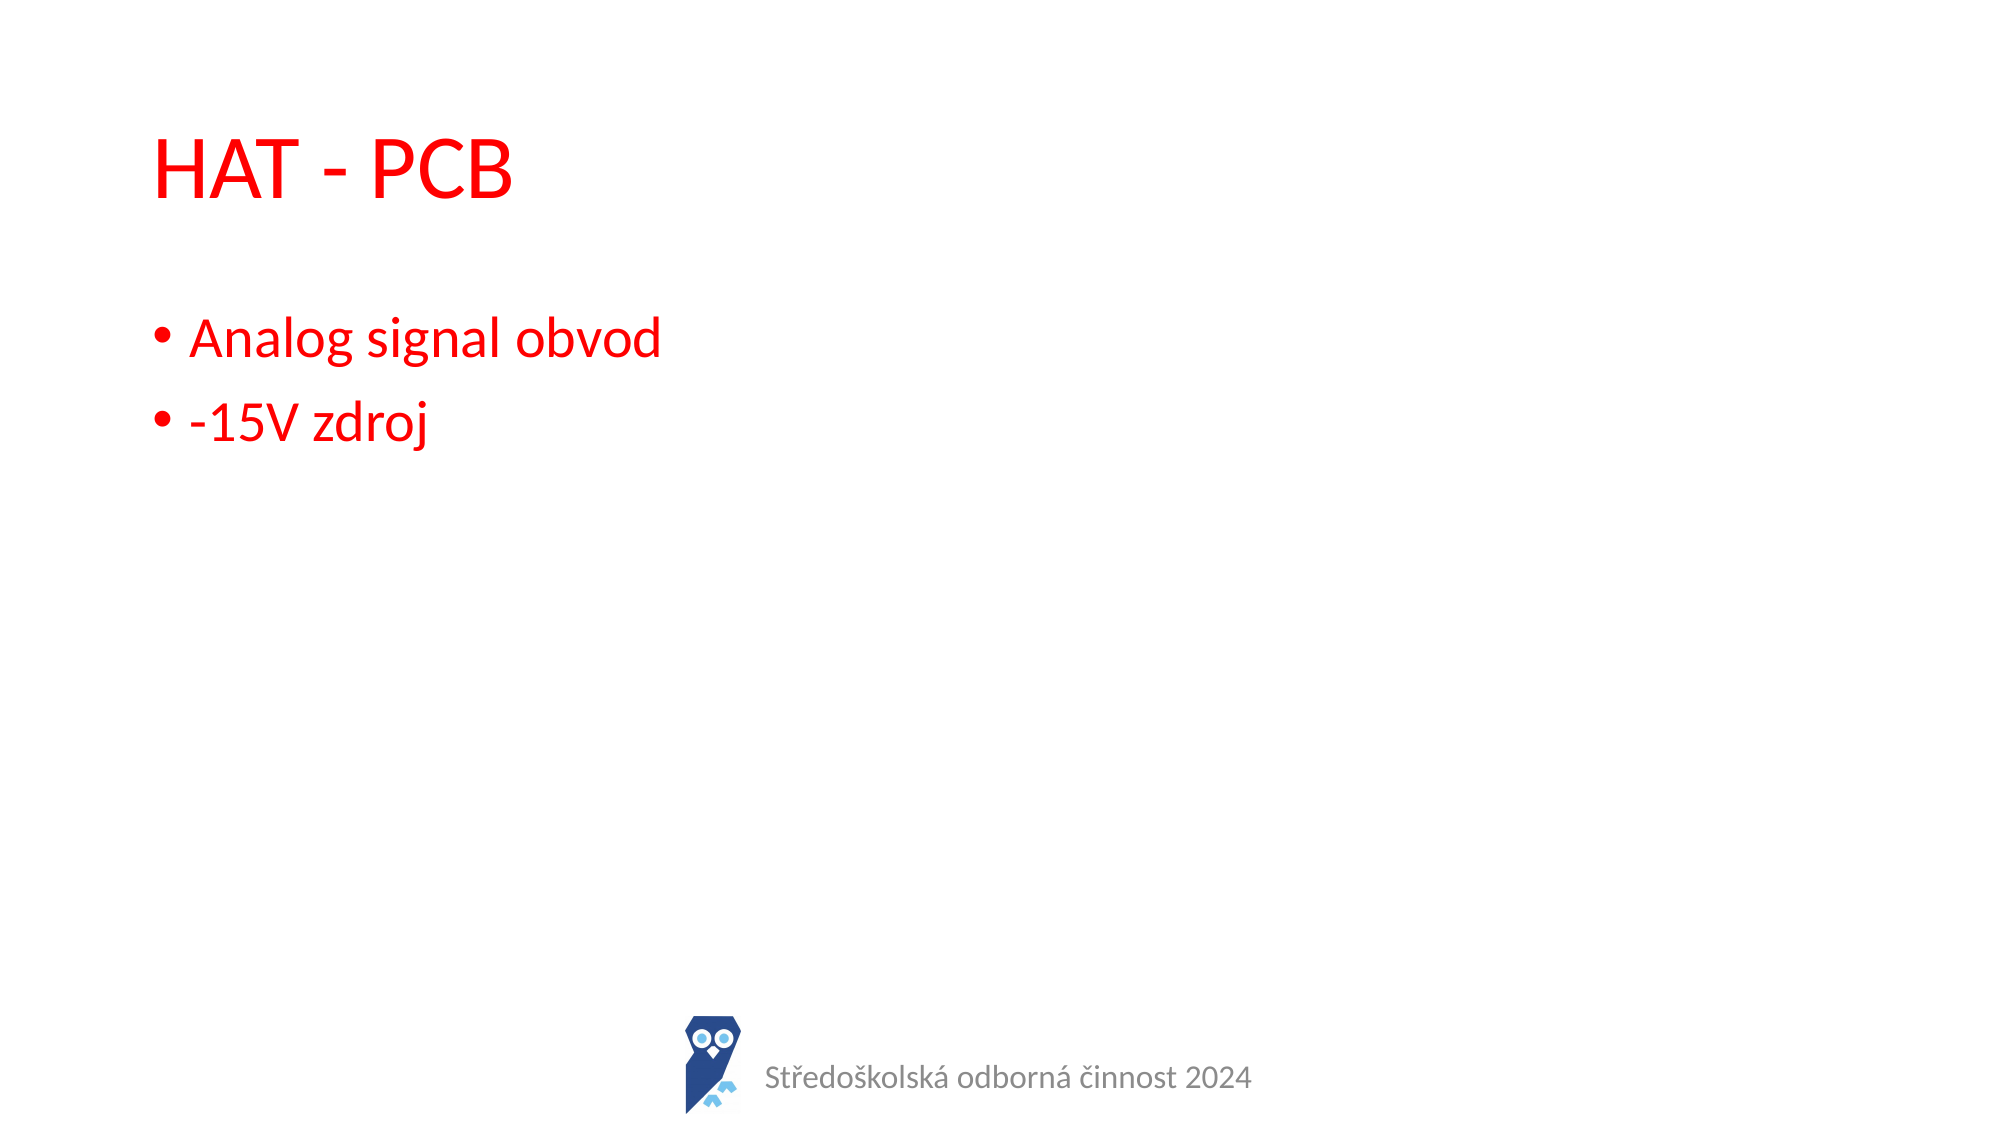

# HAT - PCB
Analog signal obvod
-15V zdroj

Středoškolská odborná činnost 2024